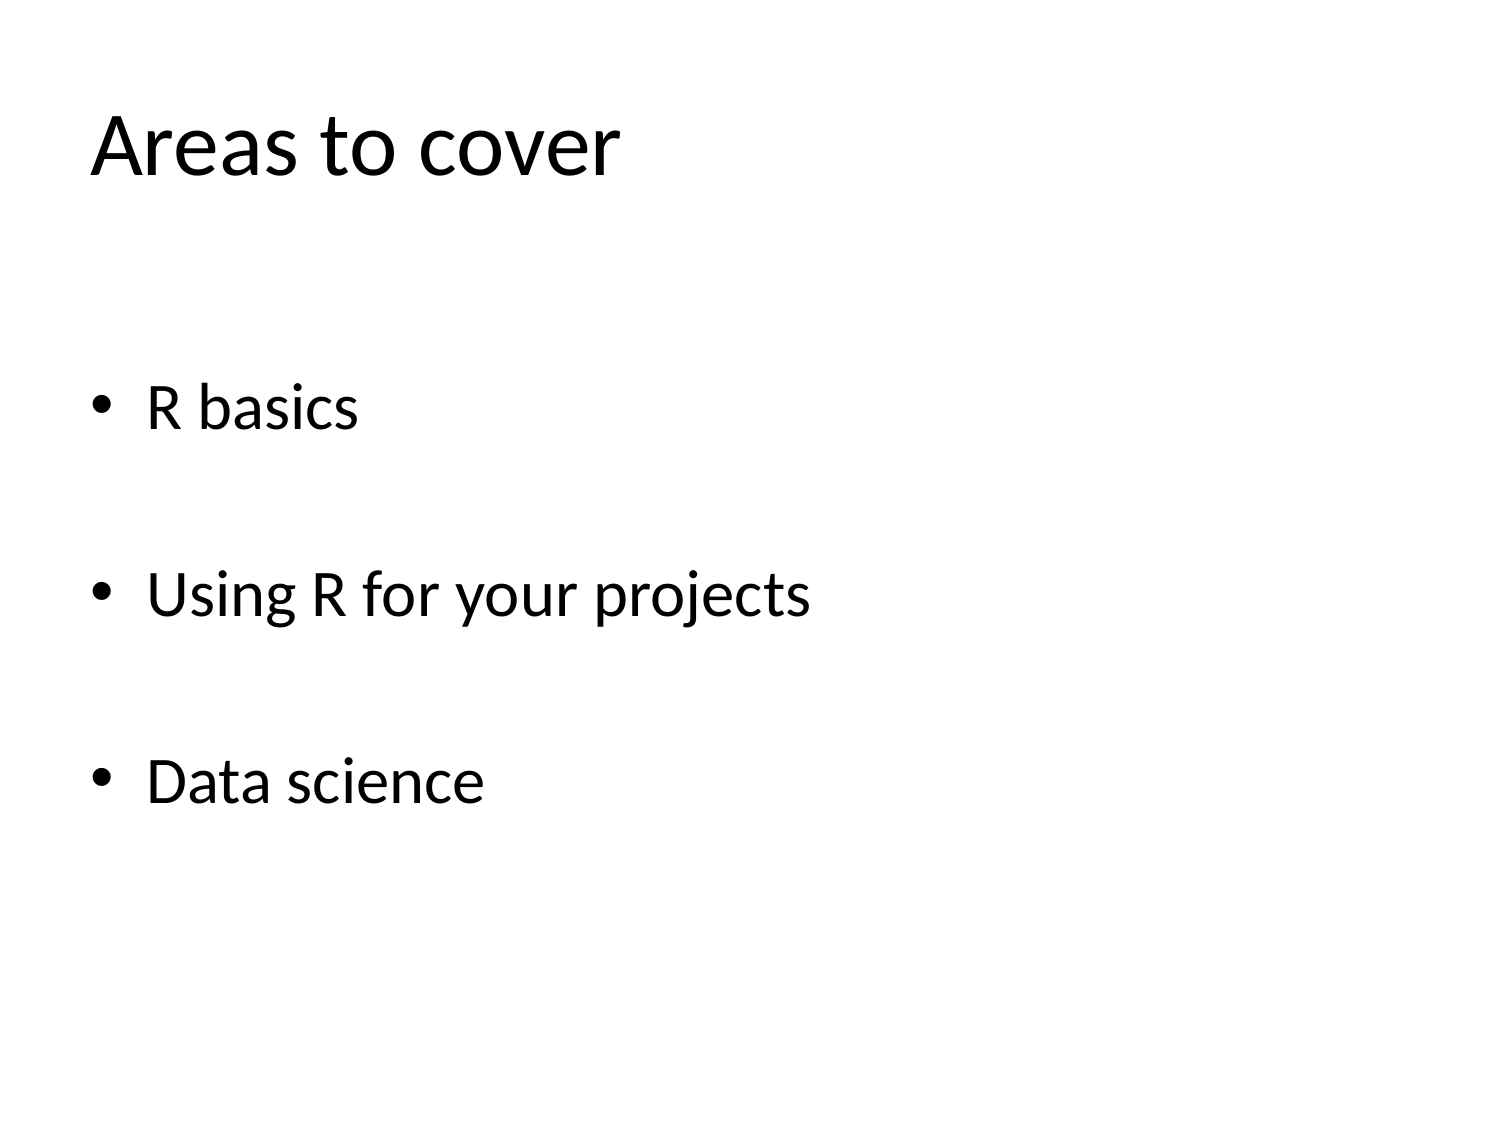

# Areas to cover

R basics

Using R for your projects

Data science